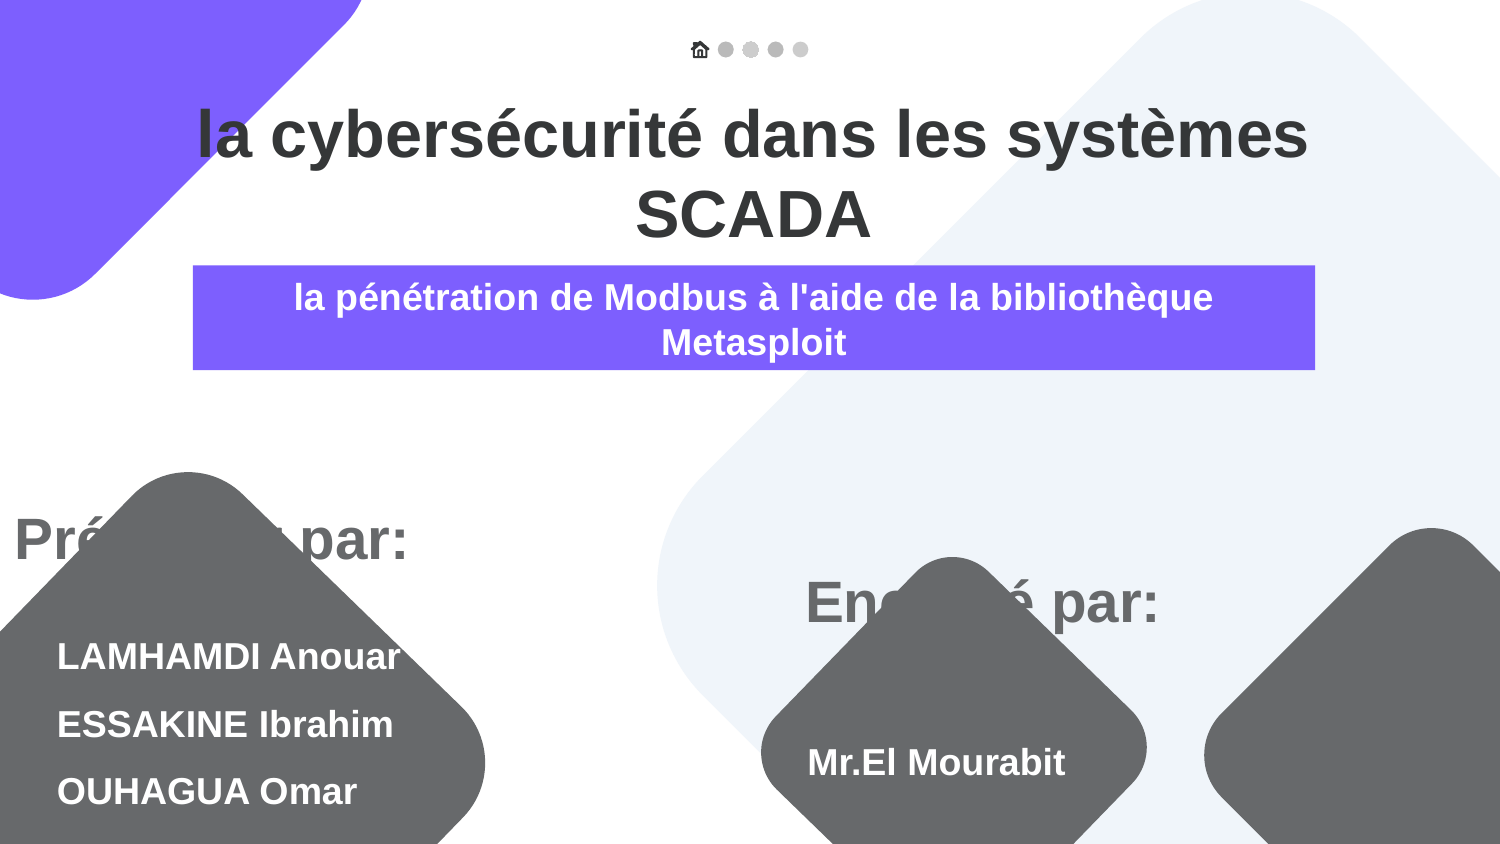

01
02
Introduction à l’AMDEC
Les étapes de l’AMDEC
03
04
Conclusion
Cas d’utilisation

# la cybersécurité dans les systèmes SCADA
la pénétration de Modbus à l'aide de la bibliothèque Metasploit
Présenter par:

Encadré par:

LAMHAMDI Anouar
ESSAKINE Ibrahim
OUHAGUA Omar
Mr.El Mourabit